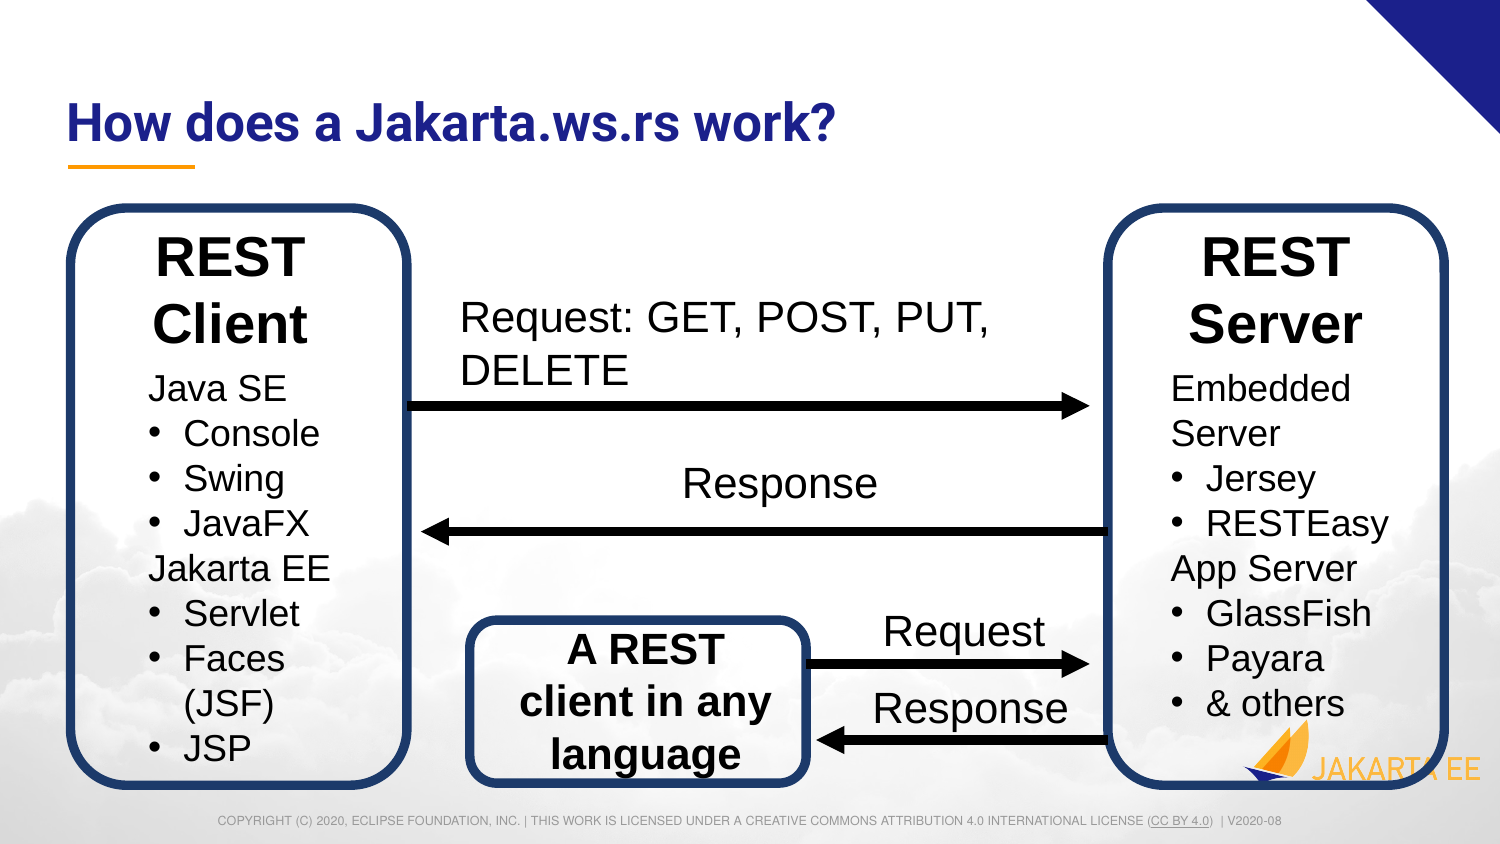

# How does a Jakarta.ws.rs work?

REST Server
REST Client
Request: GET, POST, PUT, DELETE
Java SE
Console
Swing
JavaFX
Jakarta EE
Servlet
Faces (JSF)
JSP
Embedded Server
Jersey
RESTEasy
App Server
GlassFish
Payara
& others
Response
Request
A REST client in any language

Response